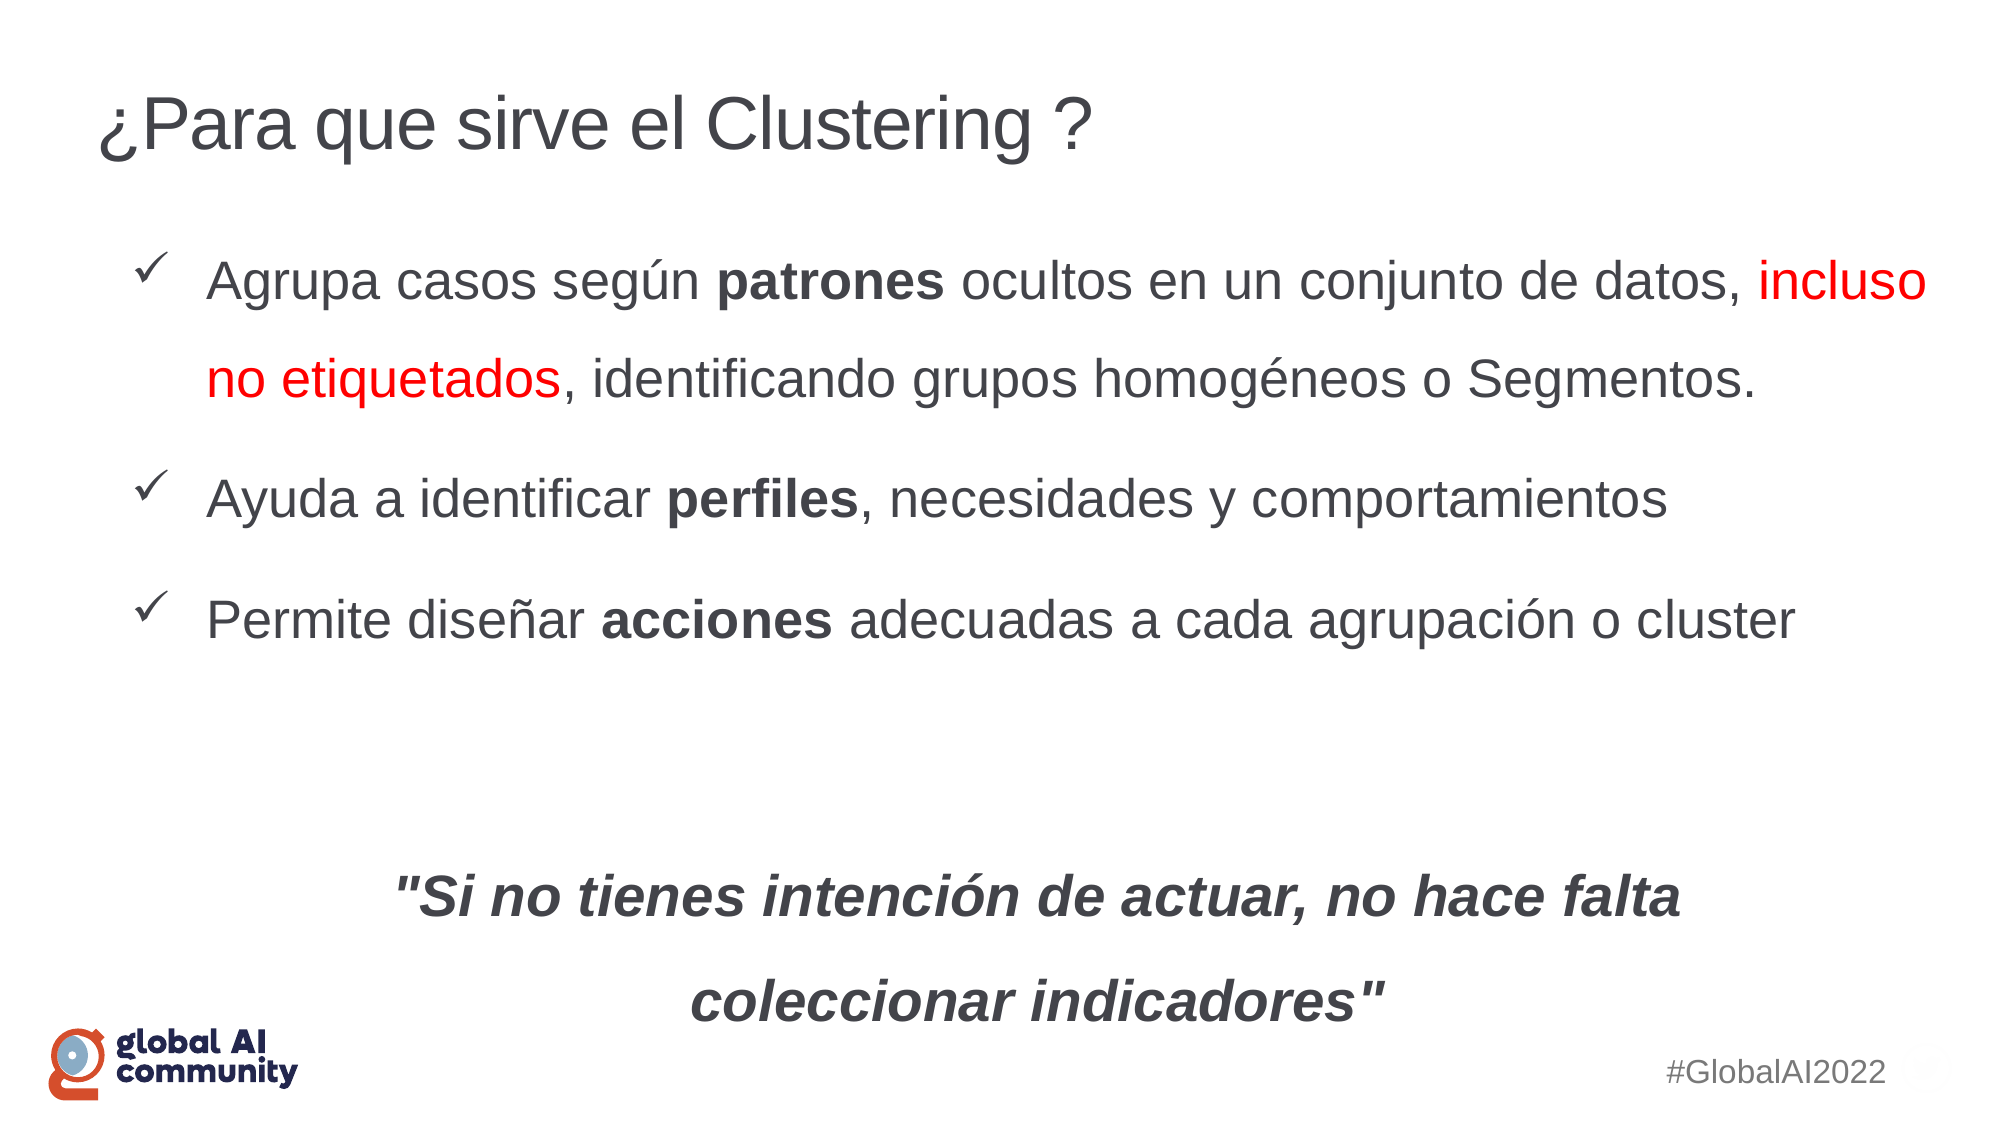

# ¿Para que sirve el Clustering ?
Agrupa casos según patrones ocultos en un conjunto de datos, incluso no etiquetados, identificando grupos homogéneos o Segmentos.
Ayuda a identificar perfiles, necesidades y comportamientos
Permite diseñar acciones adecuadas a cada agrupación o cluster

"Si no tienes intención de actuar, no hace falta coleccionar indicadores"